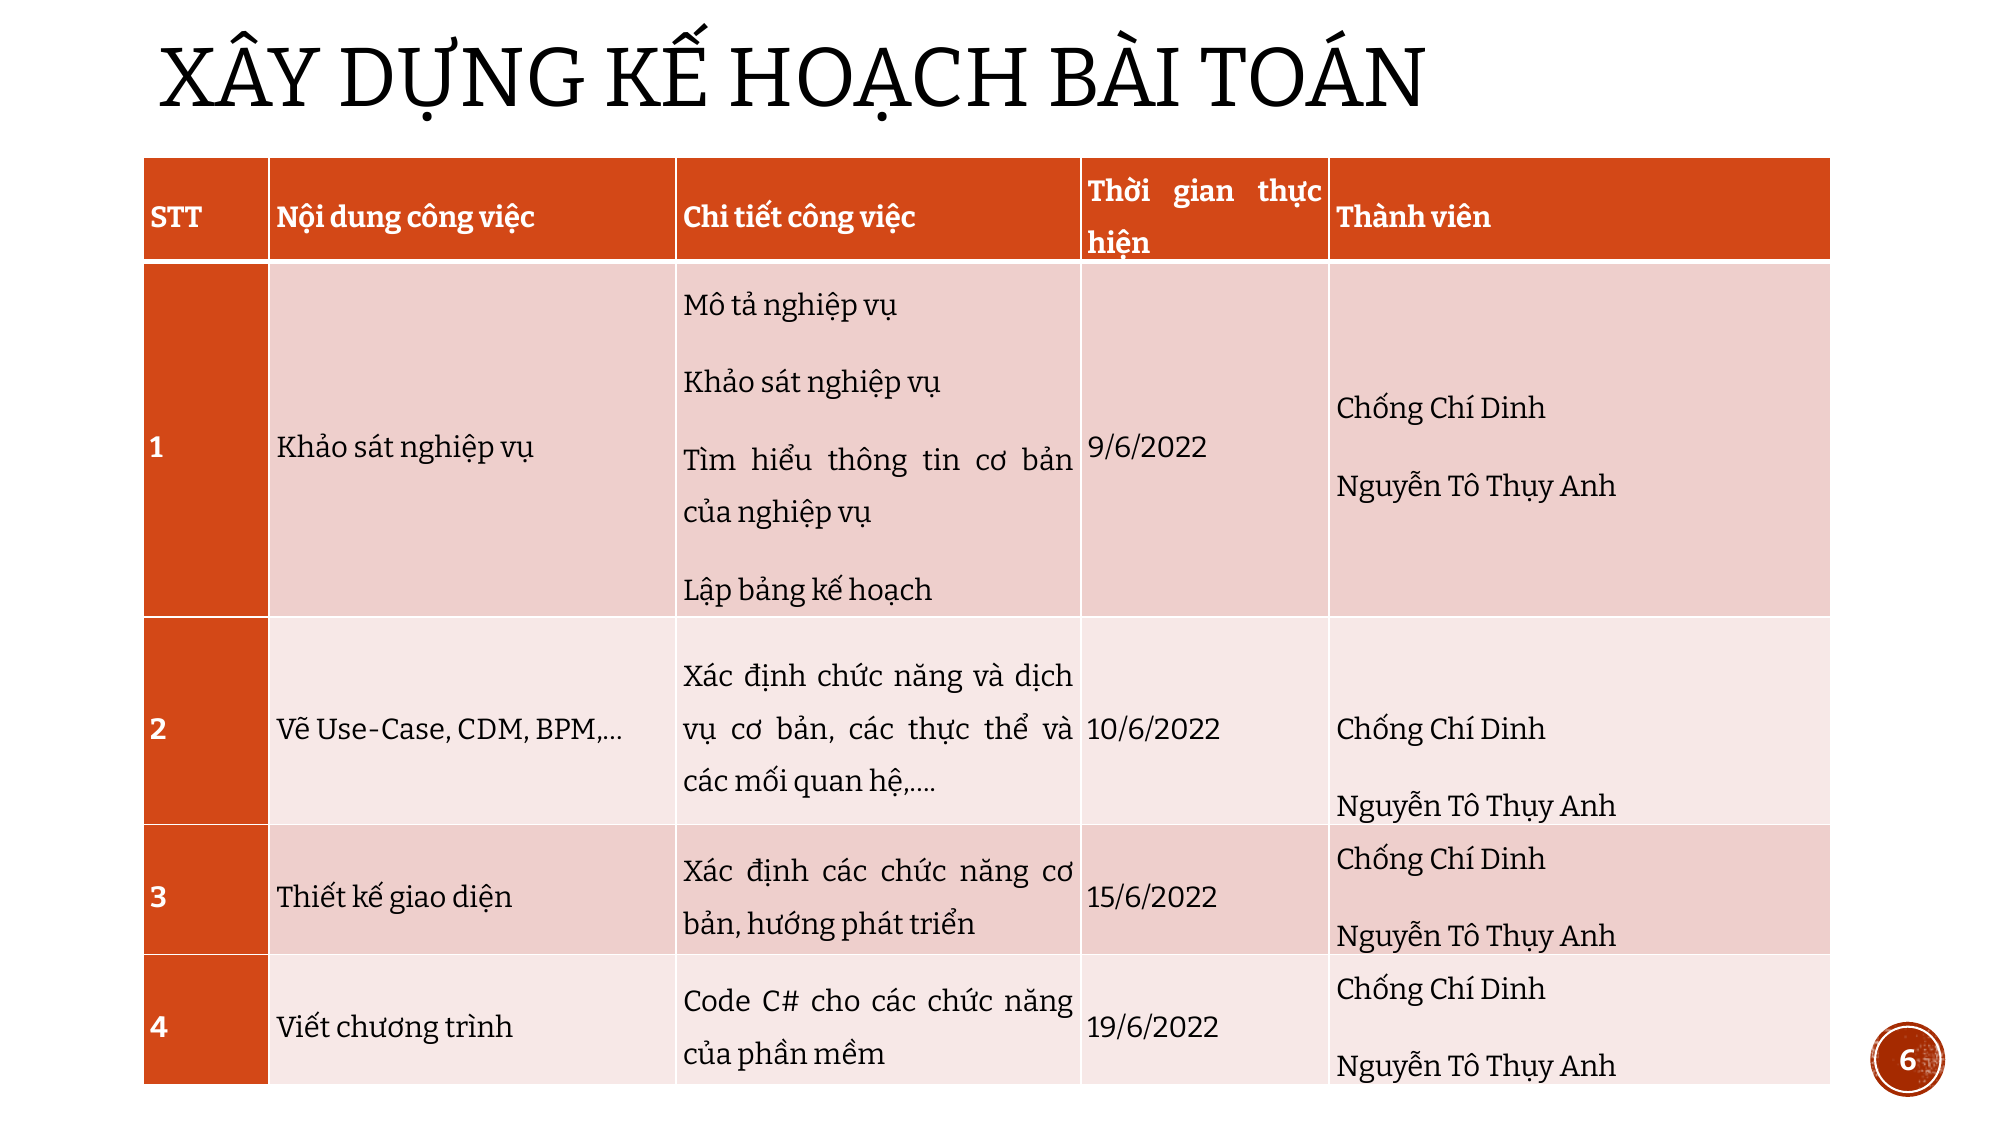

# Xây dựng kế hoạch bài toán
| STT | Nội dung công việc | Chi tiết công việc | Thời gian thực hiện | Thành viên |
| --- | --- | --- | --- | --- |
| 1 | Khảo sát nghiệp vụ | Mô tả nghiệp vụ Khảo sát nghiệp vụ Tìm hiểu thông tin cơ bản của nghiệp vụ Lập bảng kế hoạch | 9/6/2022 | Chống Chí Dinh Nguyễn Tô Thụy Anh |
| 2 | Vẽ Use-Case, CDM, BPM,… | Xác định chức năng và dịch vụ cơ bản, các thực thể và các mối quan hệ,…. | 10/6/2022 | Chống Chí Dinh Nguyễn Tô Thụy Anh |
| 3 | Thiết kế giao diện | Xác định các chức năng cơ bản, hướng phát triển | 15/6/2022 | Chống Chí Dinh Nguyễn Tô Thụy Anh |
| 4 | Viết chương trình | Code C# cho các chức năng của phần mềm | 19/6/2022 | Chống Chí Dinh Nguyễn Tô Thụy Anh |
6